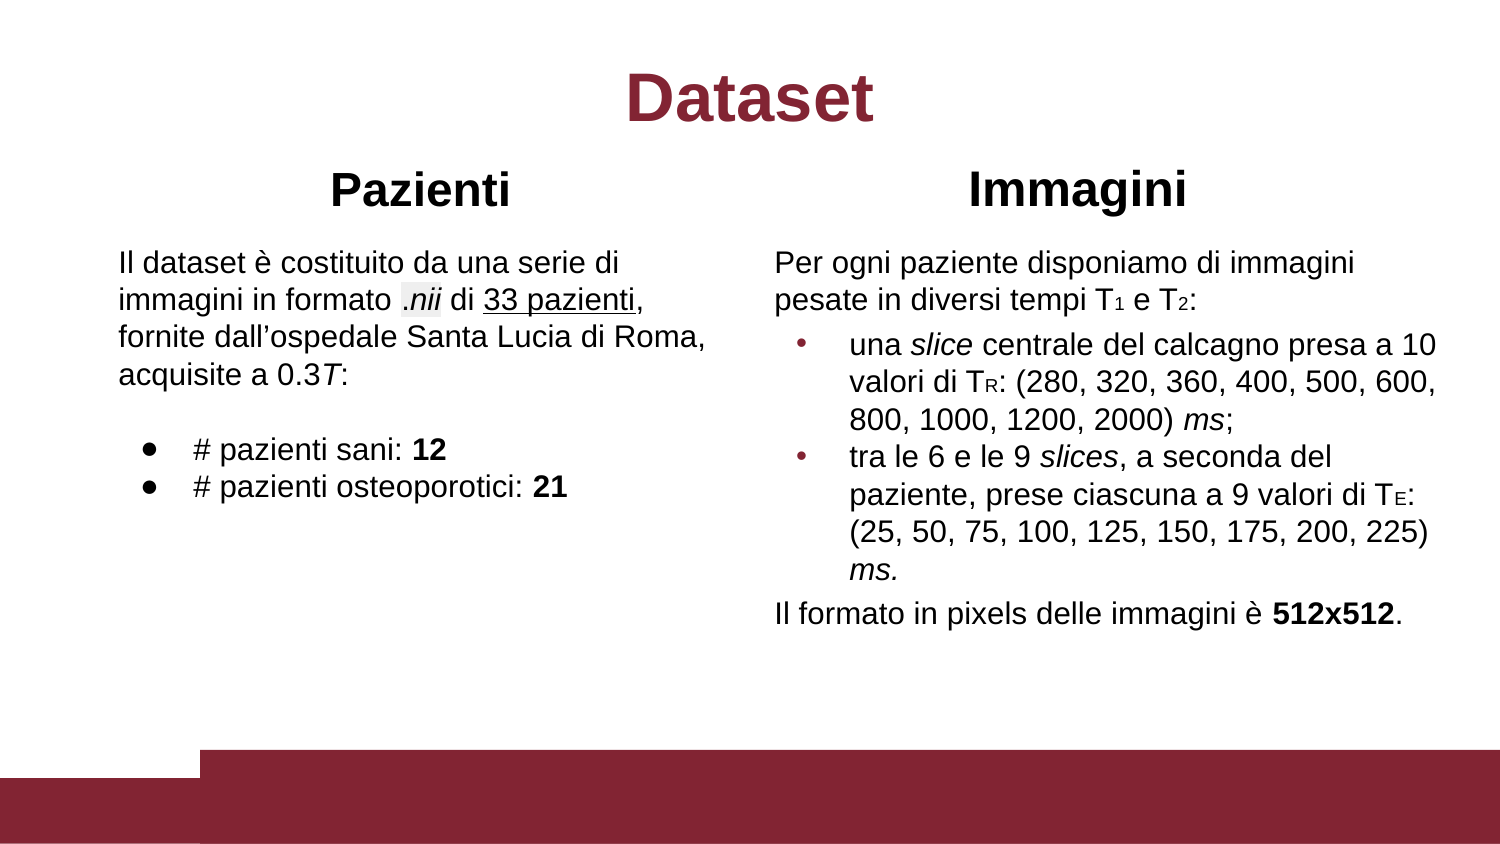

# Dataset
Pazienti
Immagini
Per ogni paziente disponiamo di immagini pesate in diversi tempi T1 e T2:
una slice centrale del calcagno presa a 10 valori di TR: (280, 320, 360, 400, 500, 600, 800, 1000, 1200, 2000) ms;
tra le 6 e le 9 slices, a seconda del paziente, prese ciascuna a 9 valori di TE: (25, 50, 75, 100, 125, 150, 175, 200, 225) ms.
Il formato in pixels delle immagini è 512x512.
Il dataset è costituito da una serie di immagini in formato .nii di 33 pazienti, fornite dall’ospedale Santa Lucia di Roma, acquisite a 0.3T:

# pazienti sani: 12
# pazienti osteoporotici: 21